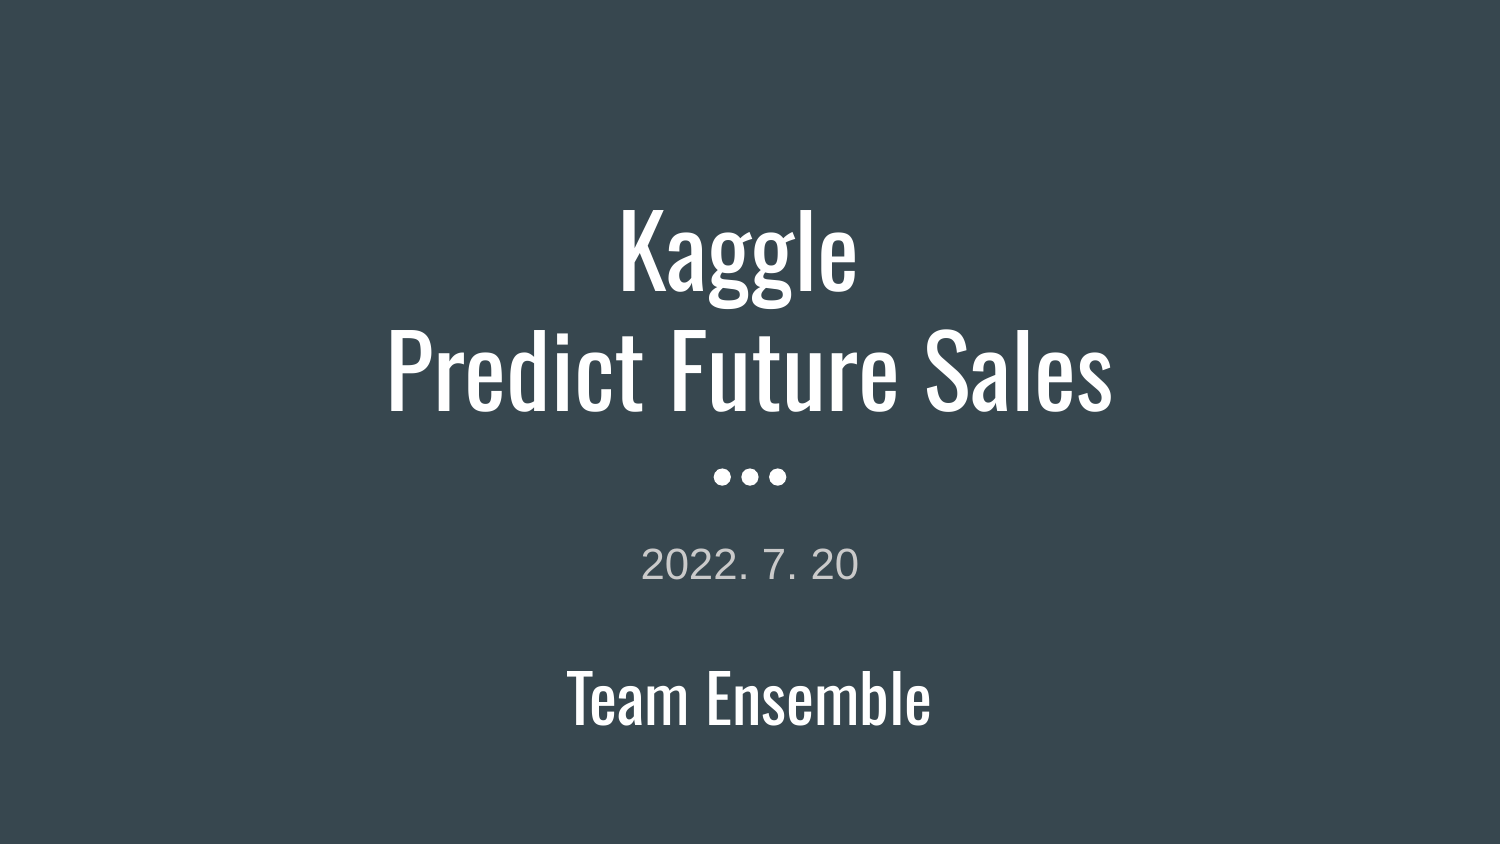

# Kaggle
Predict Future Sales
2022. 7. 20
Team Ensemble